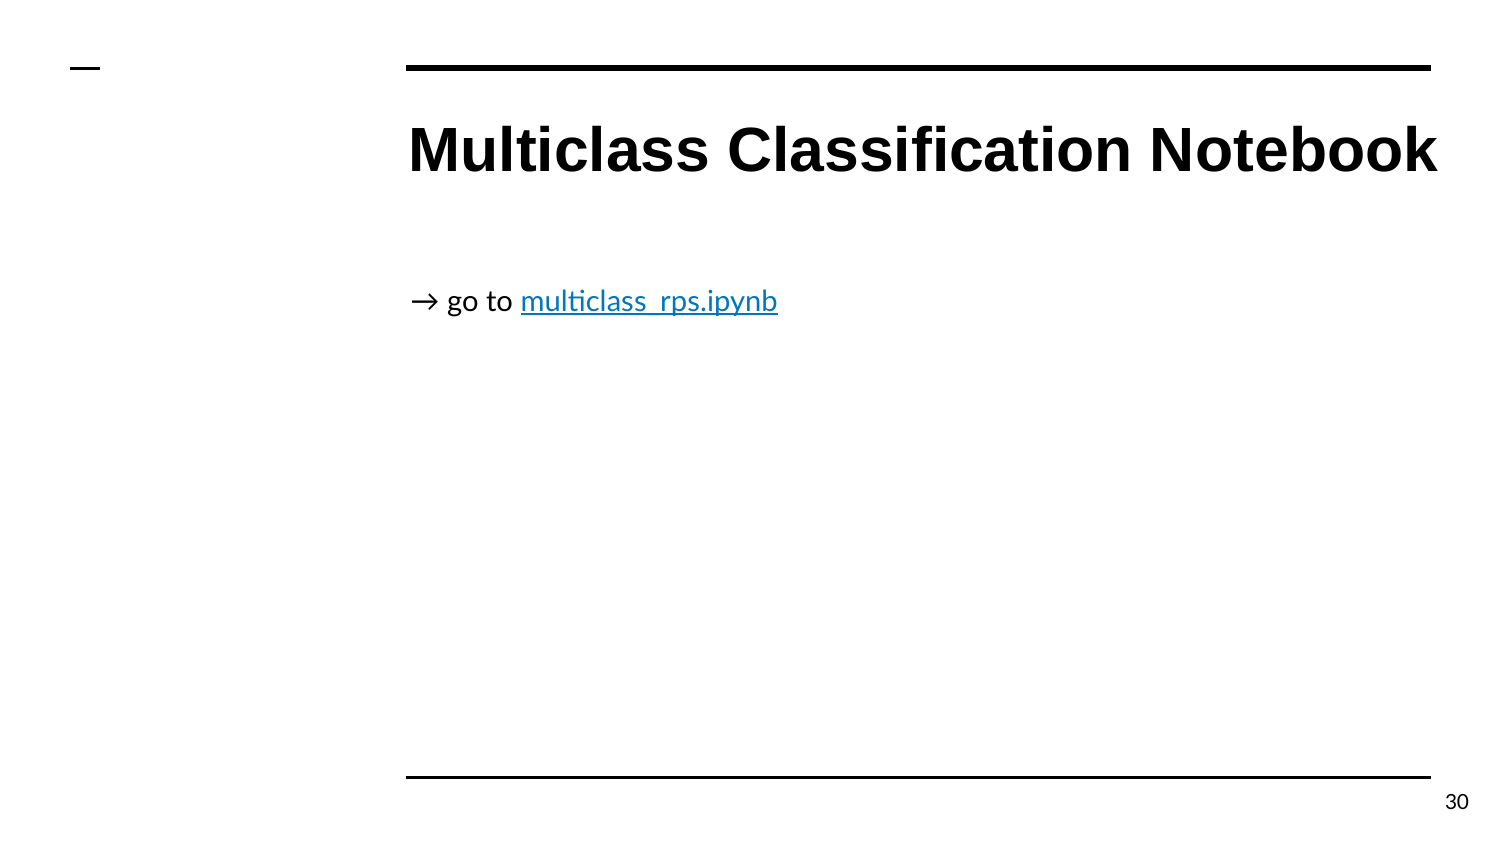

# Multiclass Classification Notebook
→ go to multiclass_rps.ipynb
30